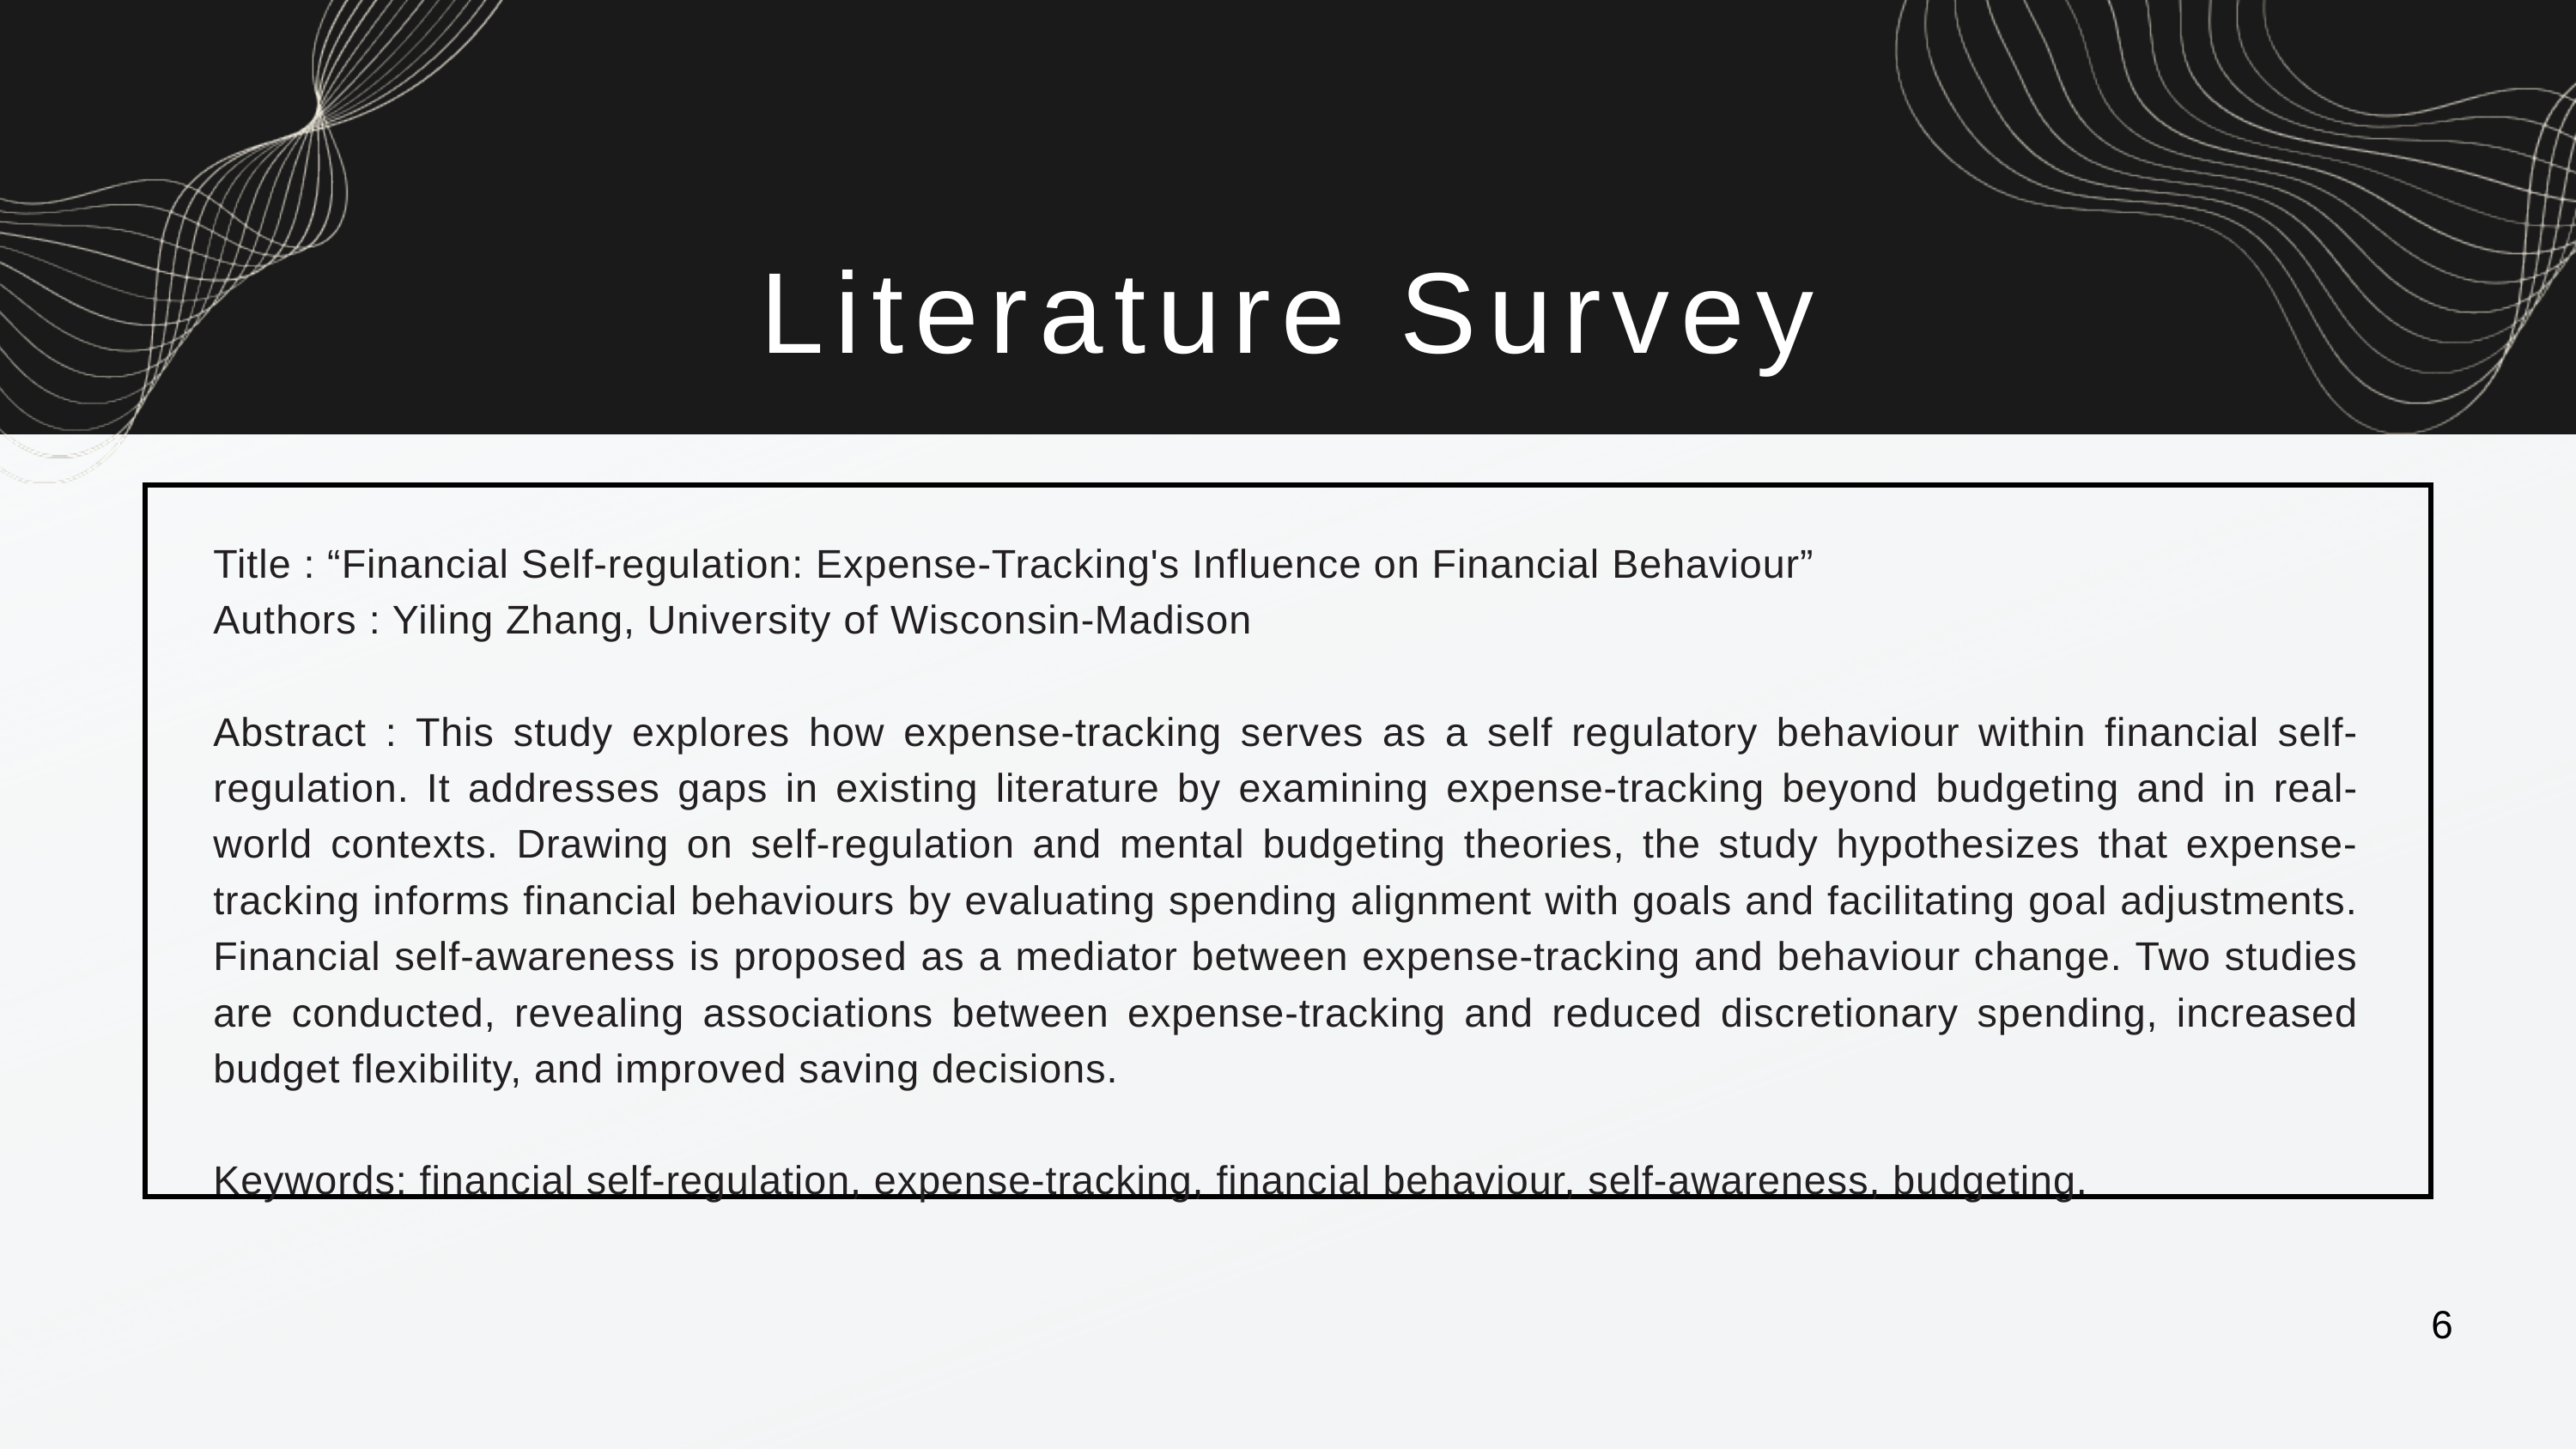

Literature Survey

Title : “Financial Self-regulation: Expense-Tracking's Influence on Financial Behaviour”
Authors : Yiling Zhang, University of Wisconsin-Madison

Abstract : This study explores how expense-tracking serves as a self regulatory behaviour within financial self-regulation. It addresses gaps in existing literature by examining expense-tracking beyond budgeting and in real-world contexts. Drawing on self-regulation and mental budgeting theories, the study hypothesizes that expense-tracking informs financial behaviours by evaluating spending alignment with goals and facilitating goal adjustments. Financial self-awareness is proposed as a mediator between expense-tracking and behaviour change. Two studies are conducted, revealing associations between expense-tracking and reduced discretionary spending, increased budget flexibility, and improved saving decisions.

Keywords: financial self-regulation, expense-tracking, financial behaviour, self-awareness, budgeting.
6